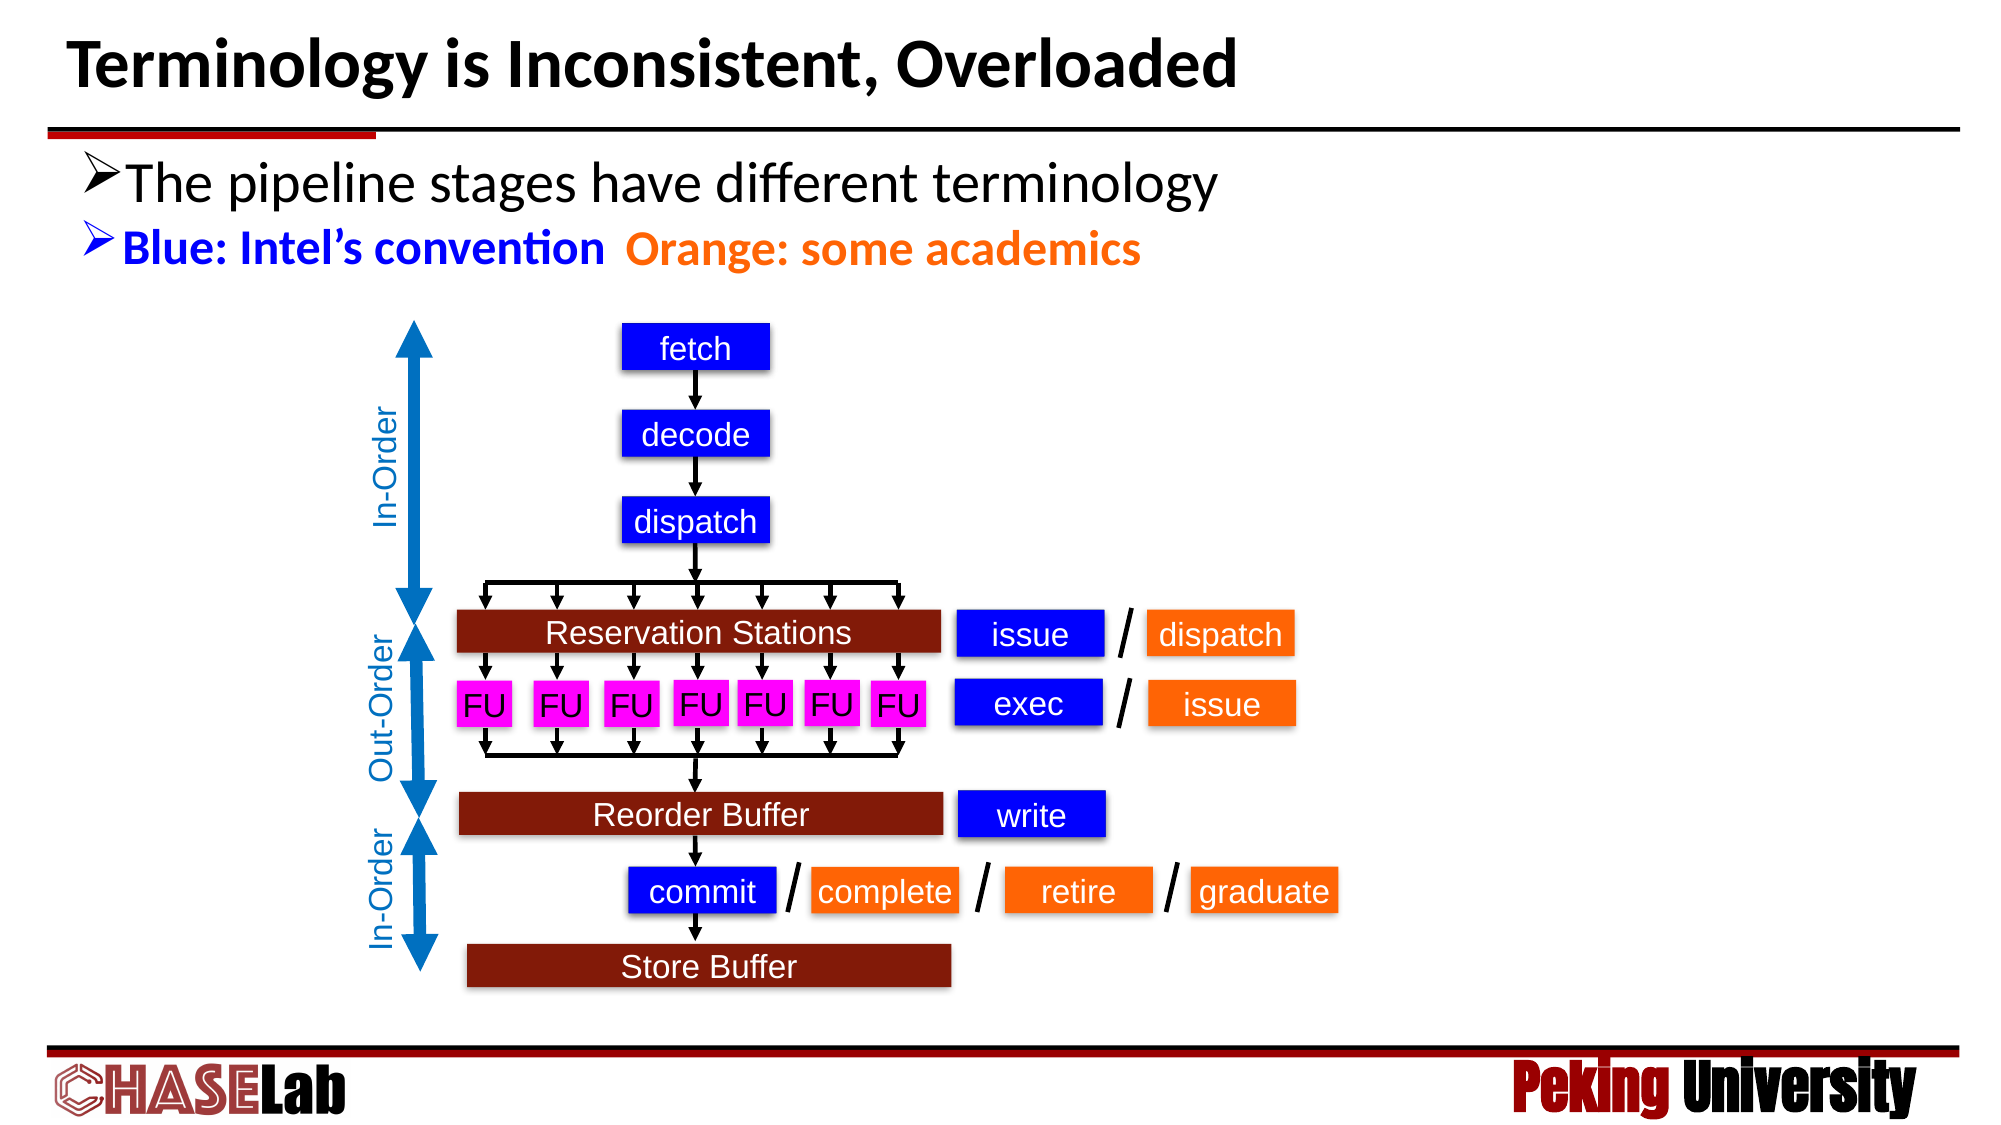

# Terminology is Inconsistent, Overloaded
The pipeline stages have different terminology
Blue: Intel’s convention
Orange: some academics
In-Order
fetch
fetch
decode
dispatch
issue
exec
write
commit
decode
dispatch
Reservation Stations
issue
dispatch
Out-Order
exec
FU
FU
FU
FU
FU
FU
FU
issue
write
Reorder Buffer
In-Order
commit
retire
graduate
complete
Store Buffer